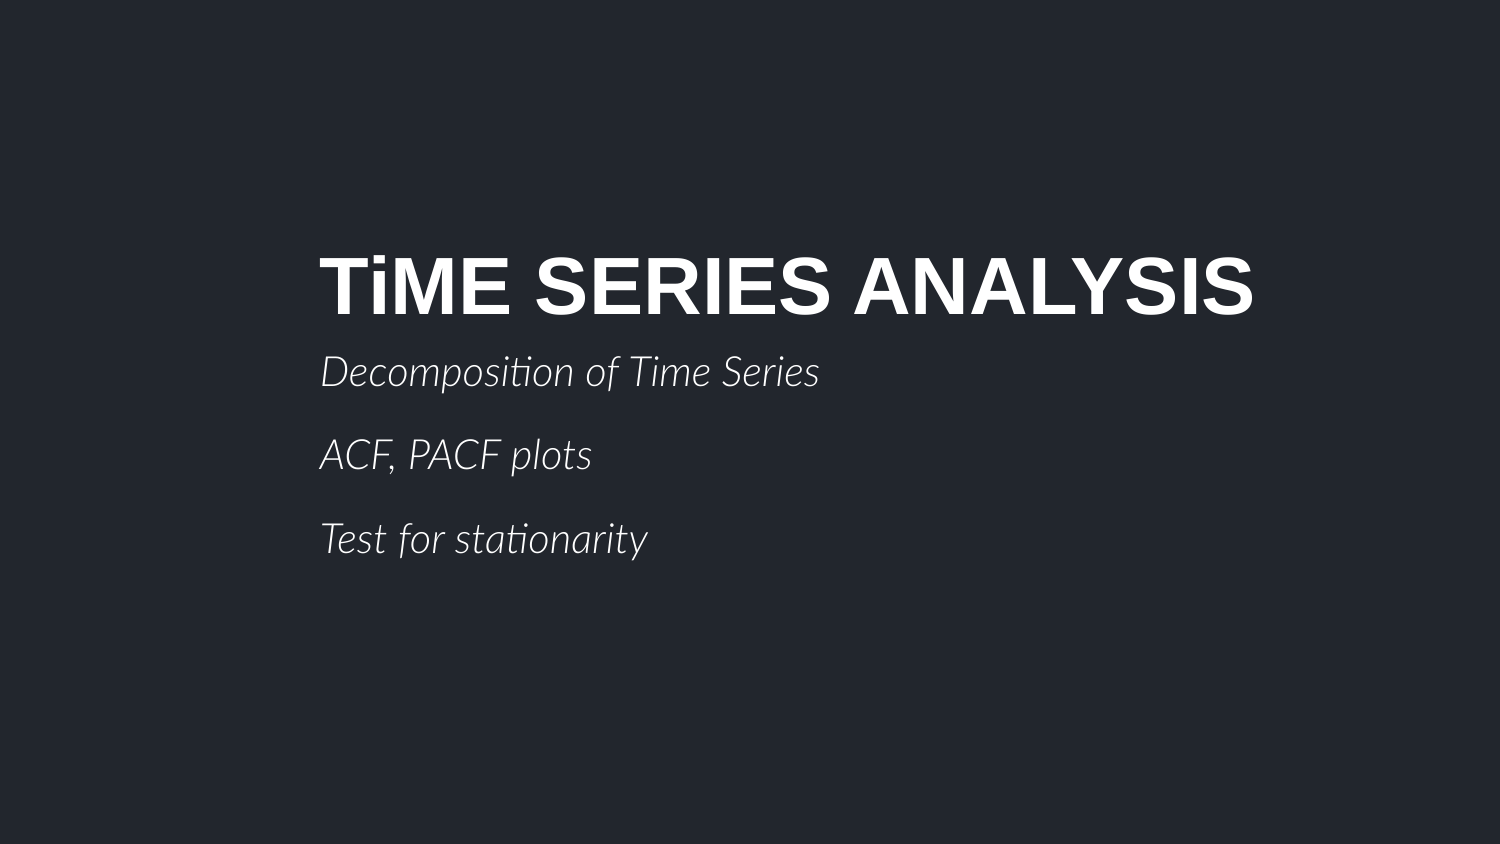

# TiME SERIES ANALYSIS
Decomposition of Time Series
ACF, PACF plots
Test for stationarity